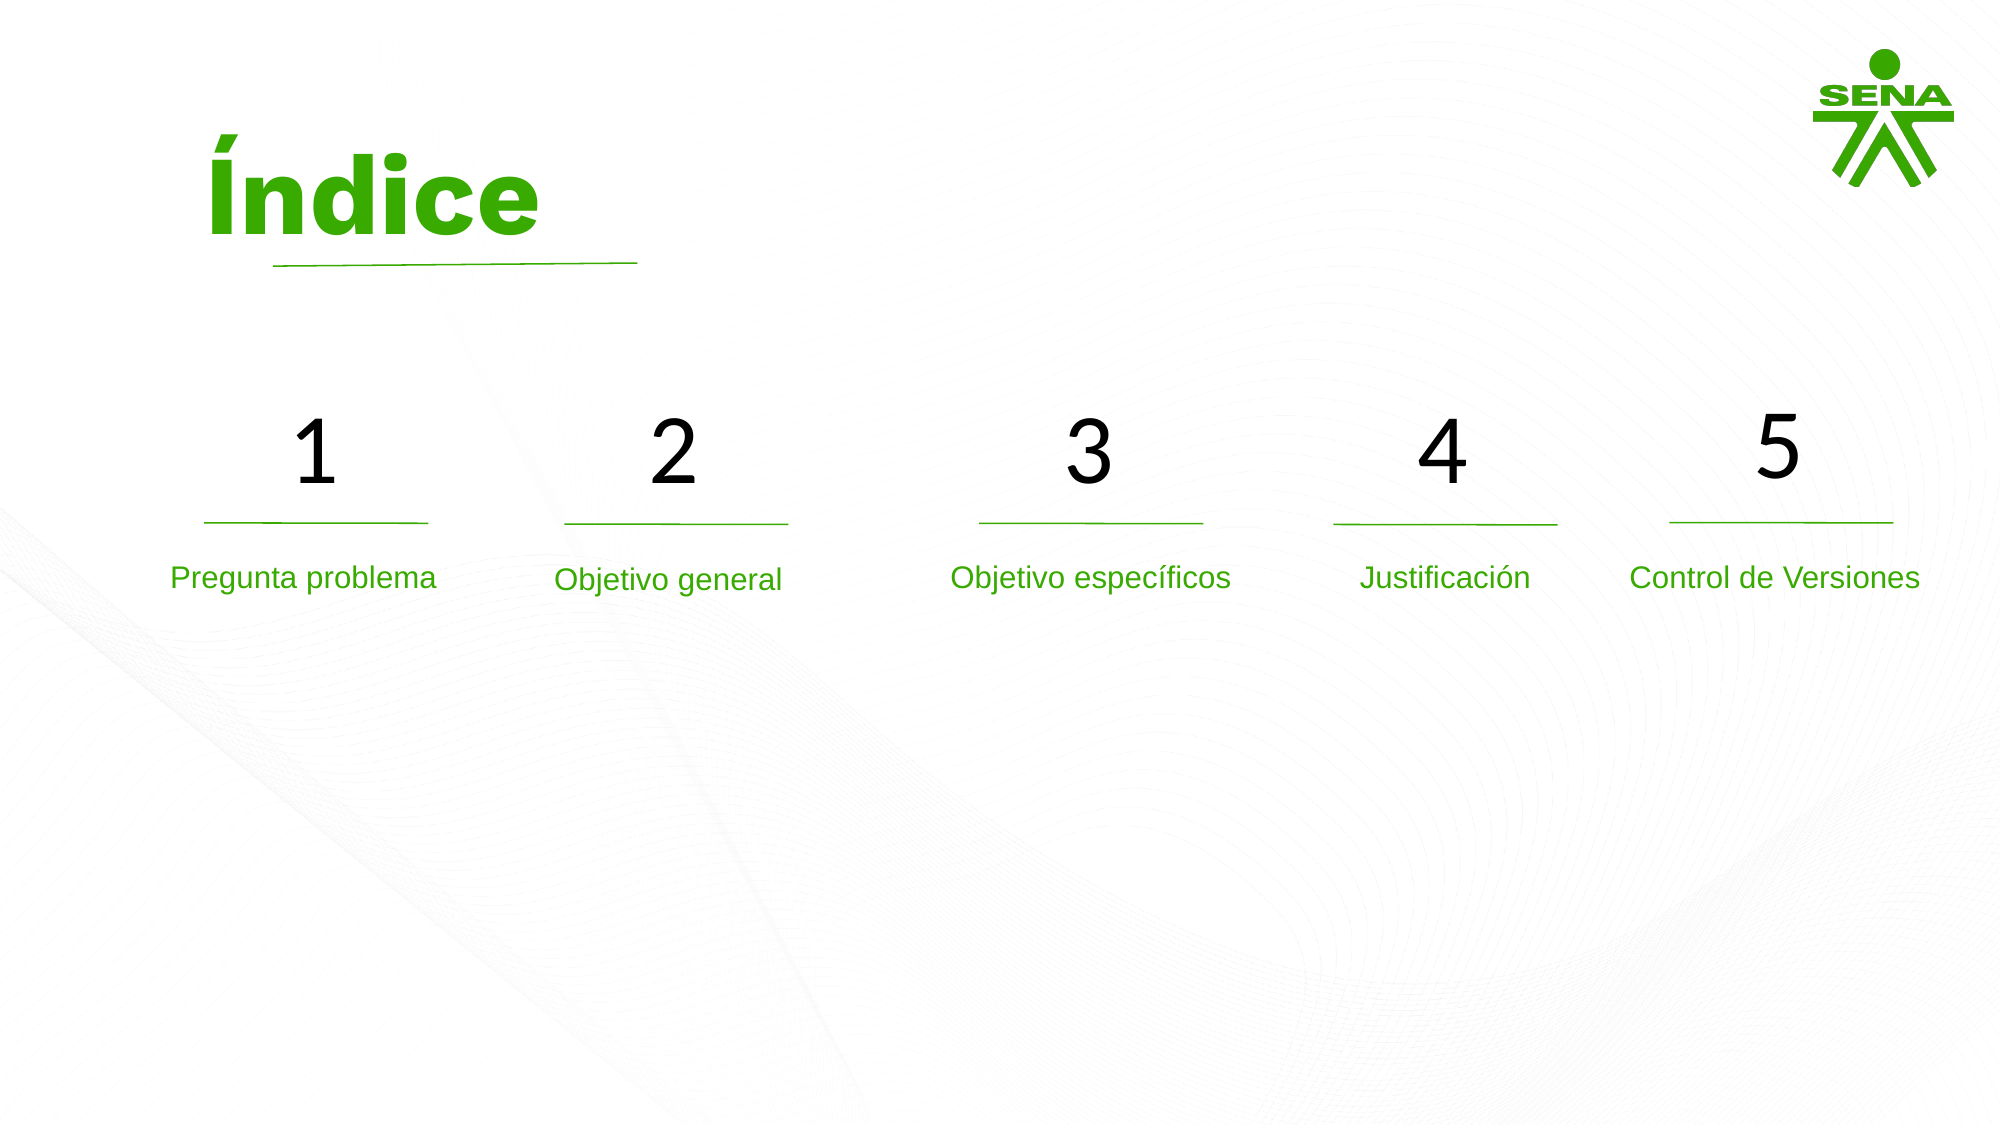

Índice
5
1
2
3
4
Control de Versiones
Pregunta problema
Objetivo específicos
Justificación
Objetivo general